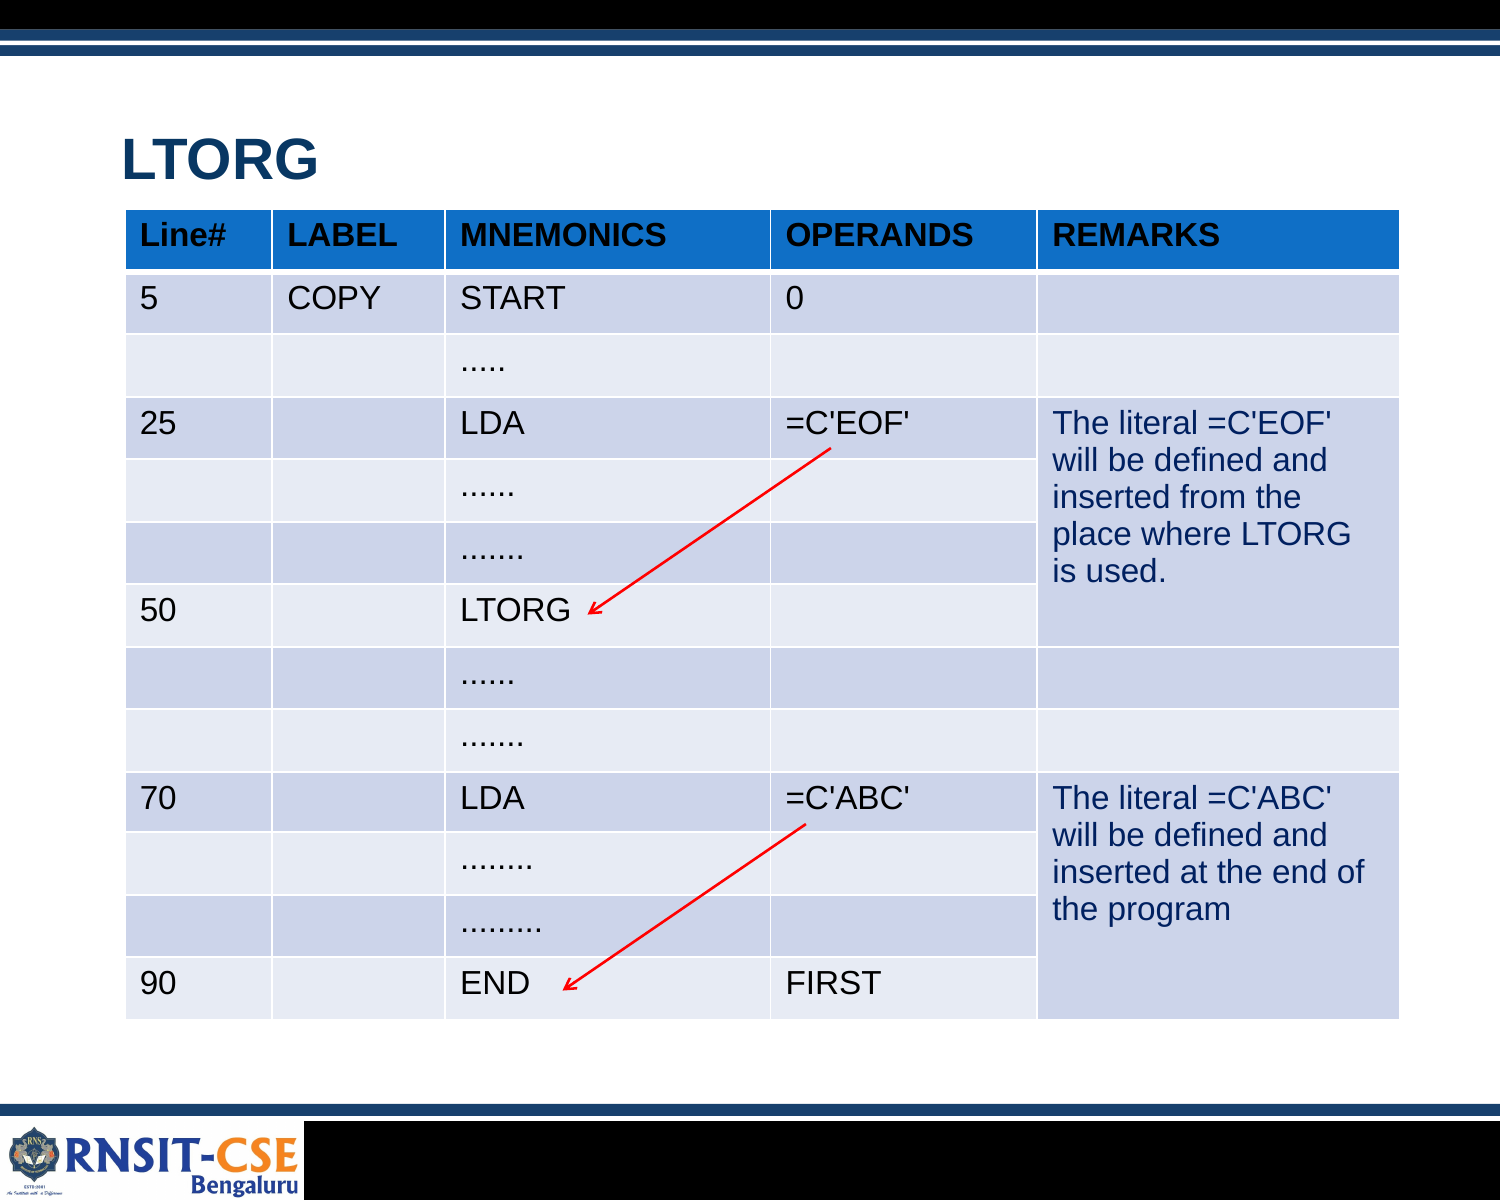

# LTORG
| Line# | LABEL | MNEMONICS | OPERANDS | REMARKS |
| --- | --- | --- | --- | --- |
| 5 | COPY | START | 0 |  |
|  |  | ..... |  |  |
| 25 |  | LDA | =C'EOF' | The literal =C'EOF' will be defined and inserted from the place where LTORG is used. |
|  |  | ...... |  |  |
|  |  | ....... |  |  |
| 50 |  | LTORG |  |  |
|  |  | ...... |  |  |
|  |  | ....... |  |  |
| 70 |  | LDA | =C'ABC' | The literal =C'ABC' will be defined and inserted at the end of the program |
|  |  | ........ |  |  |
|  |  | ......... |  |  |
| 90 |  | END | FIRST |  |